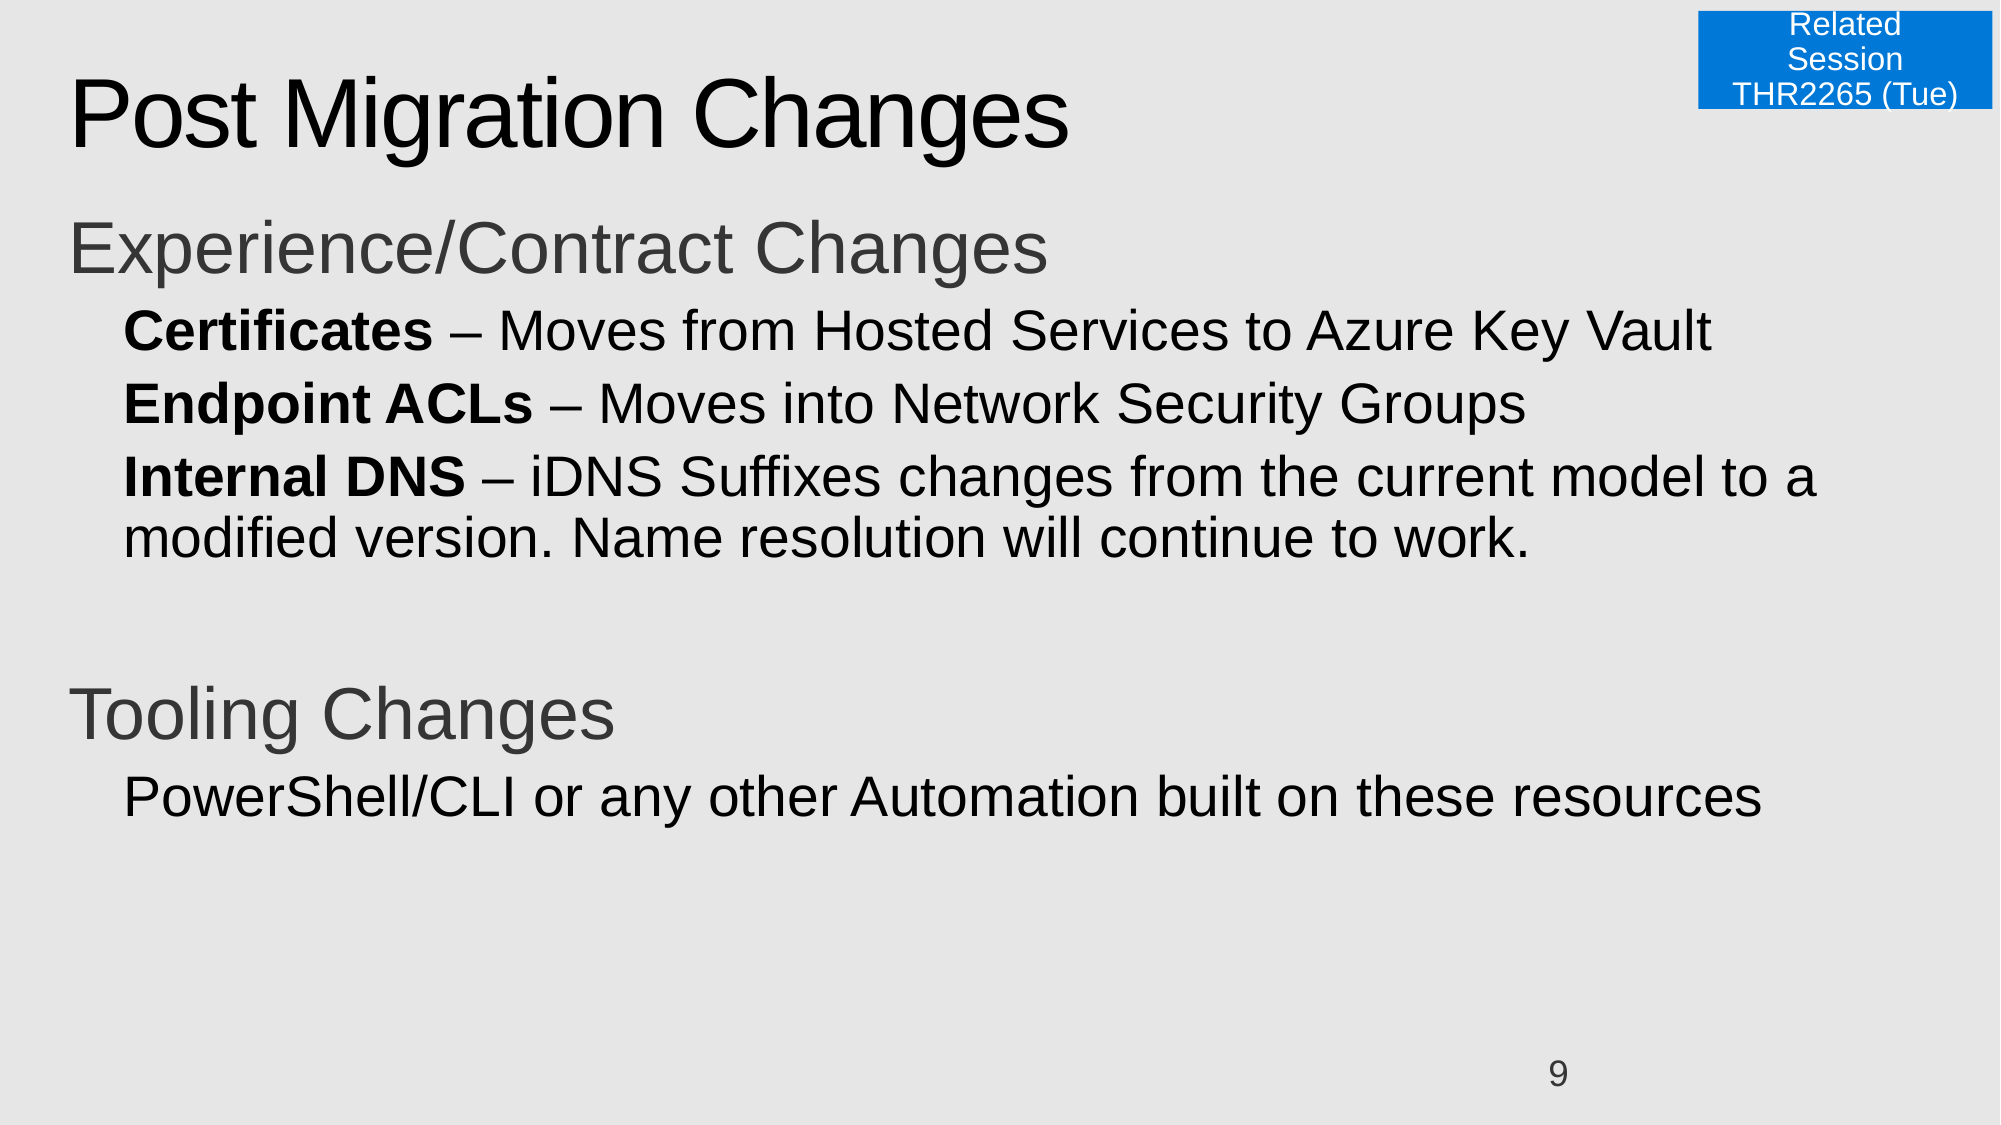

Related Session
THR2265 (Tue)
# Post Migration Changes
Experience/Contract Changes
Certificates – Moves from Hosted Services to Azure Key Vault
Endpoint ACLs – Moves into Network Security Groups
Internal DNS – iDNS Suffixes changes from the current model to a modified version. Name resolution will continue to work.

Tooling Changes
PowerShell/CLI or any other Automation built on these resources

9